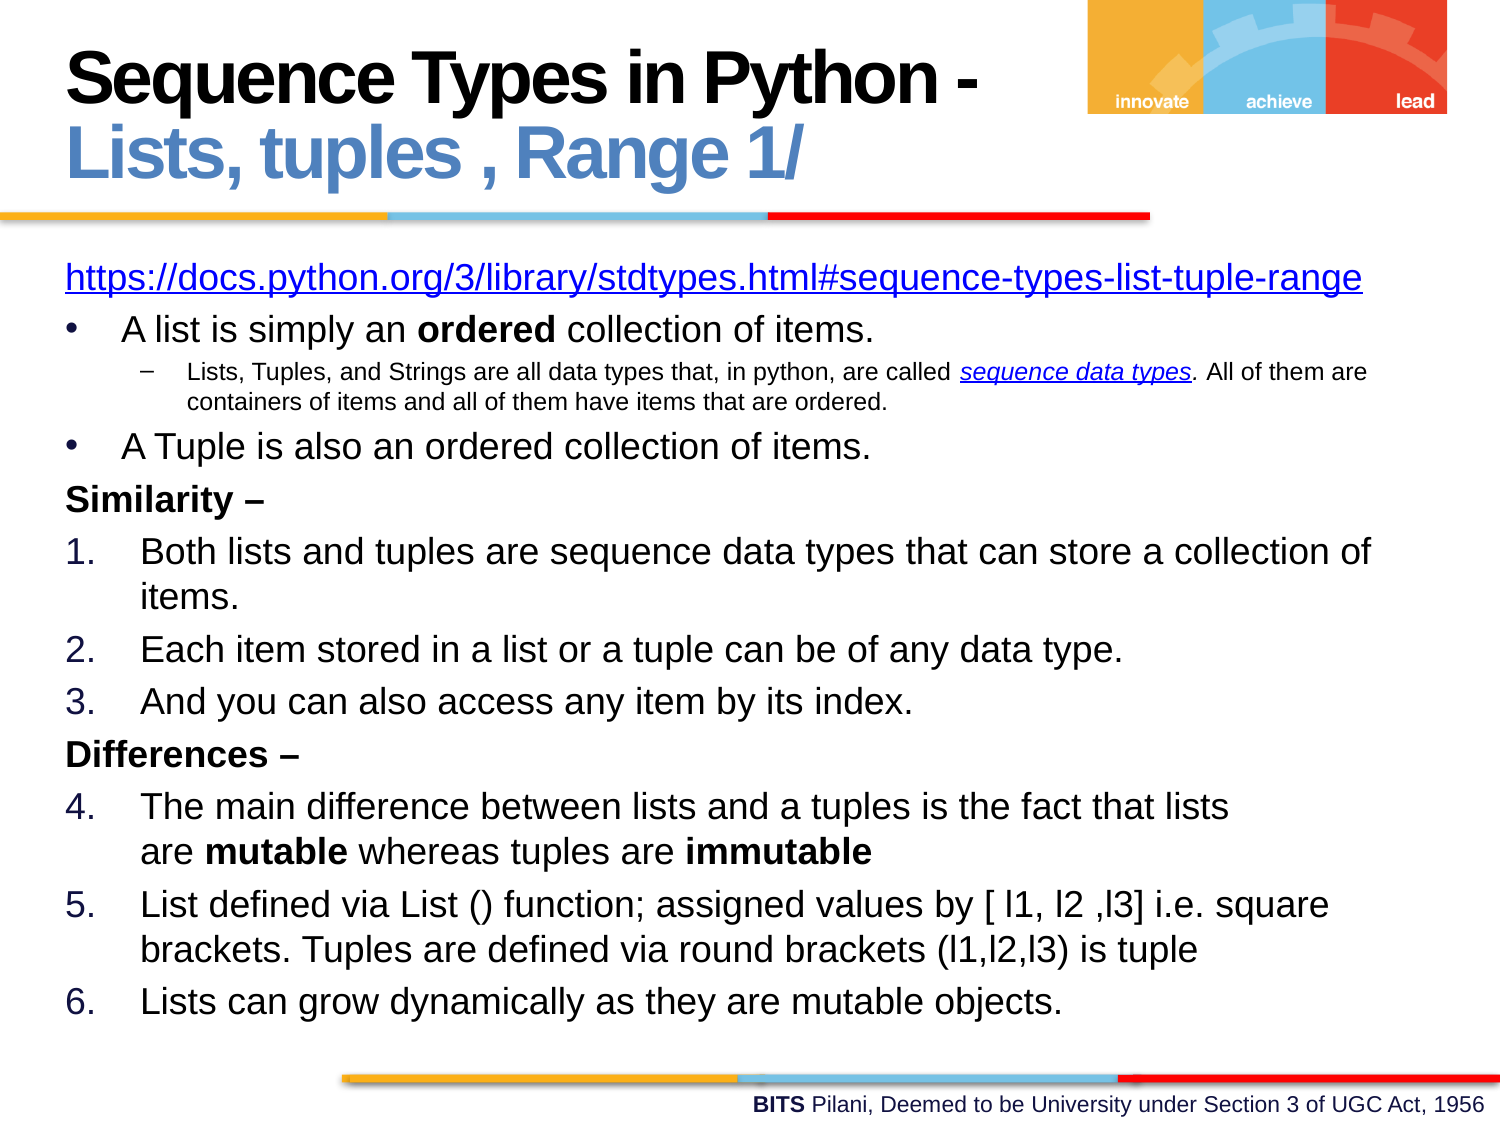

Sequence Types in Python - Lists, tuples , Range 1/
https://docs.python.org/3/library/stdtypes.html#sequence-types-list-tuple-range
A list is simply an ordered collection of items.
Lists, Tuples, and Strings are all data types that, in python, are called sequence data types. All of them are containers of items and all of them have items that are ordered.
A Tuple is also an ordered collection of items.
Similarity –
Both lists and tuples are sequence data types that can store a collection of items.
Each item stored in a list or a tuple can be of any data type.
And you can also access any item by its index.
Differences –
The main difference between lists and a tuples is the fact that lists are mutable whereas tuples are immutable
List defined via List () function; assigned values by [ l1, l2 ,l3] i.e. square brackets. Tuples are defined via round brackets (l1,l2,l3) is tuple
Lists can grow dynamically as they are mutable objects.